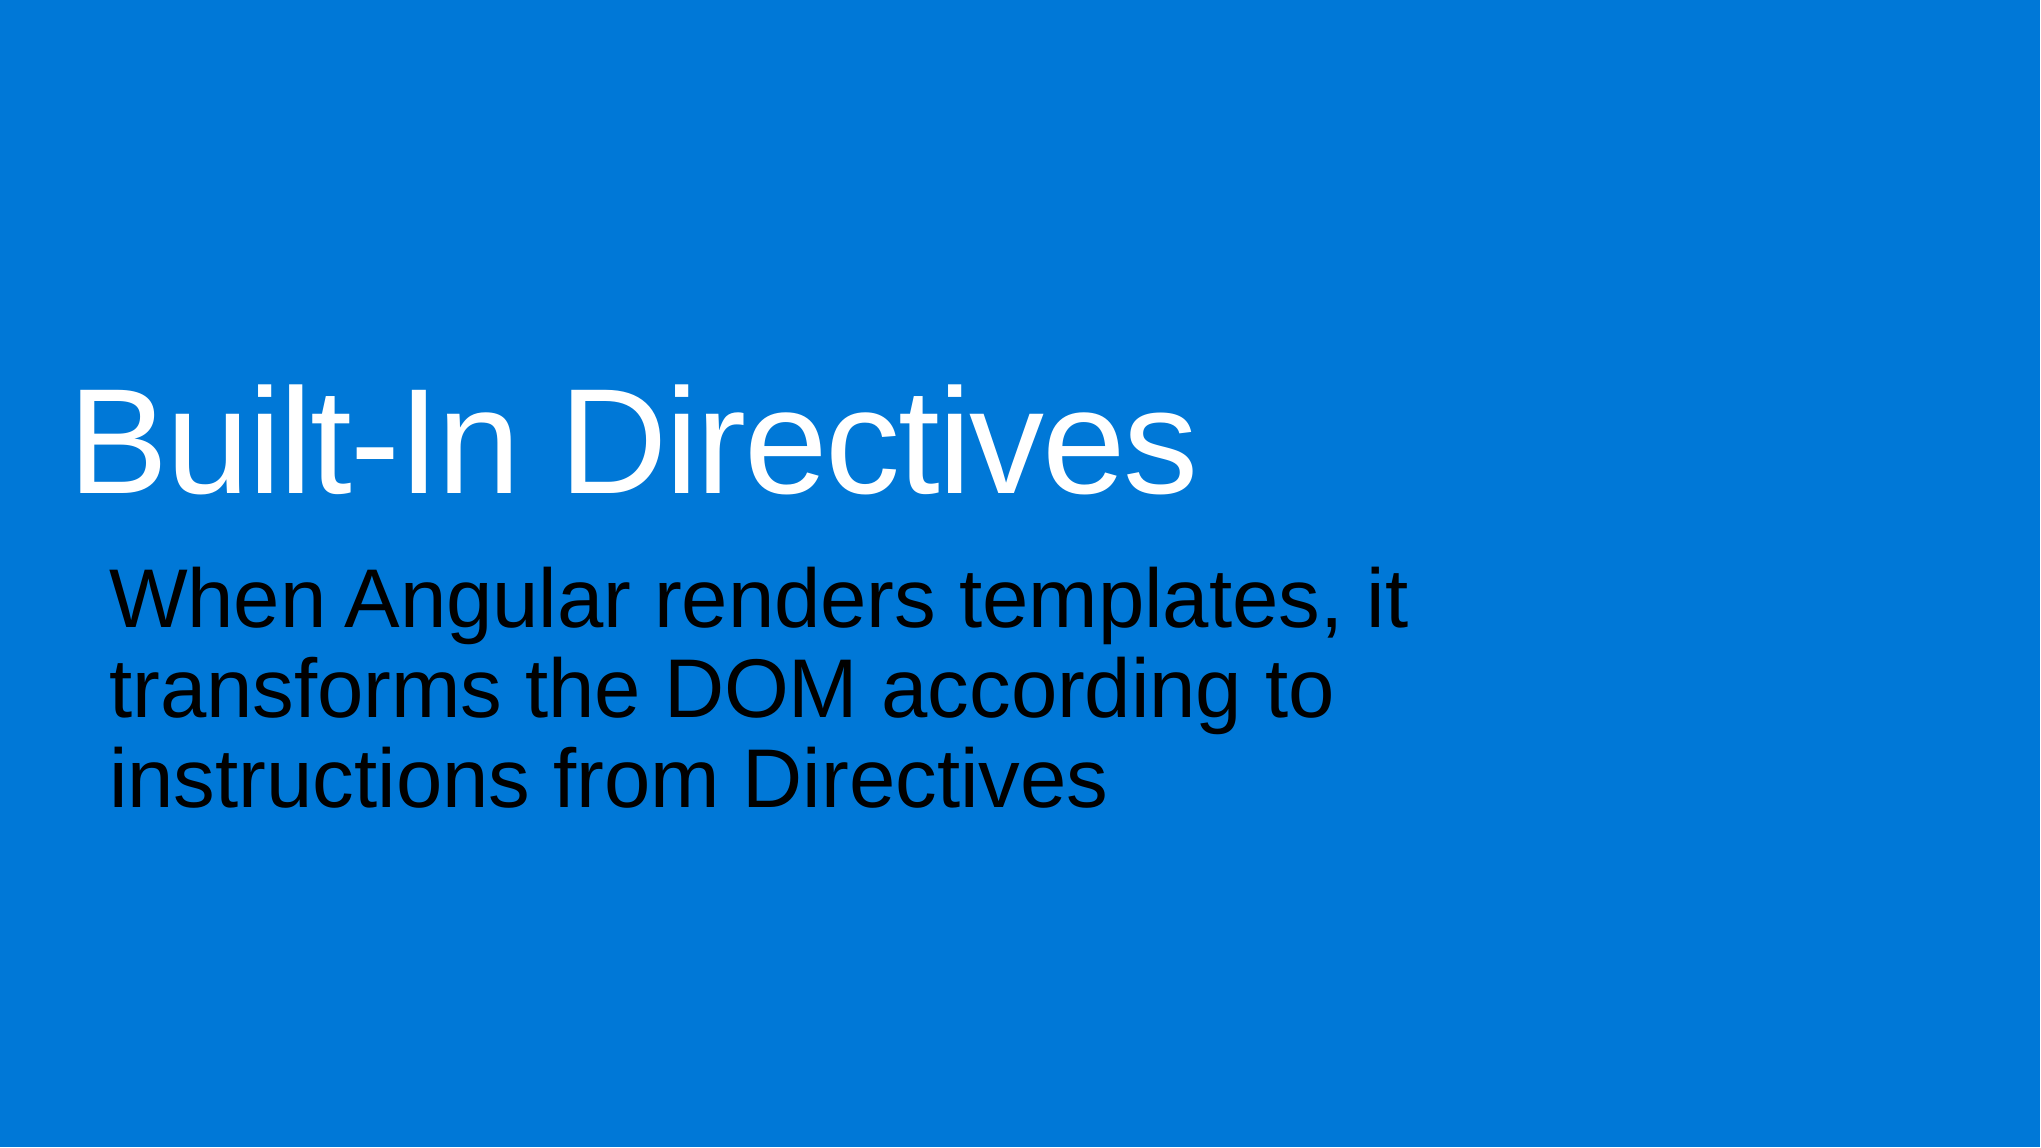

# Built-In Directives
When Angular renders templates, it transforms the DOM according to instructions from Directives